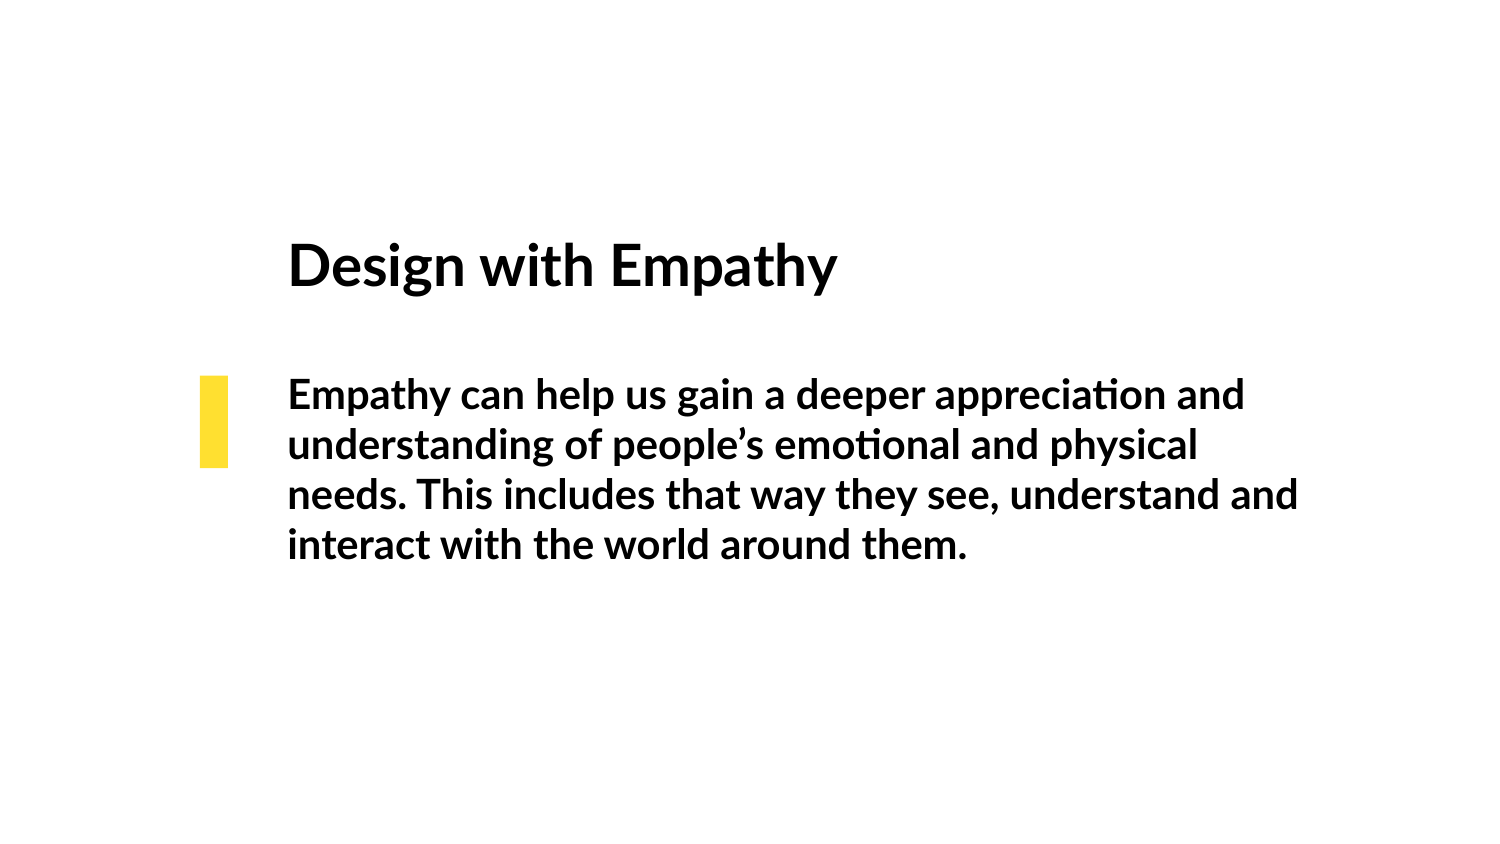

# Design with Empathy

Empathy can help us gain a deeper appreciation and understanding of people’s emotional and physical needs. This includes that way they see, understand and interact with the world around them.